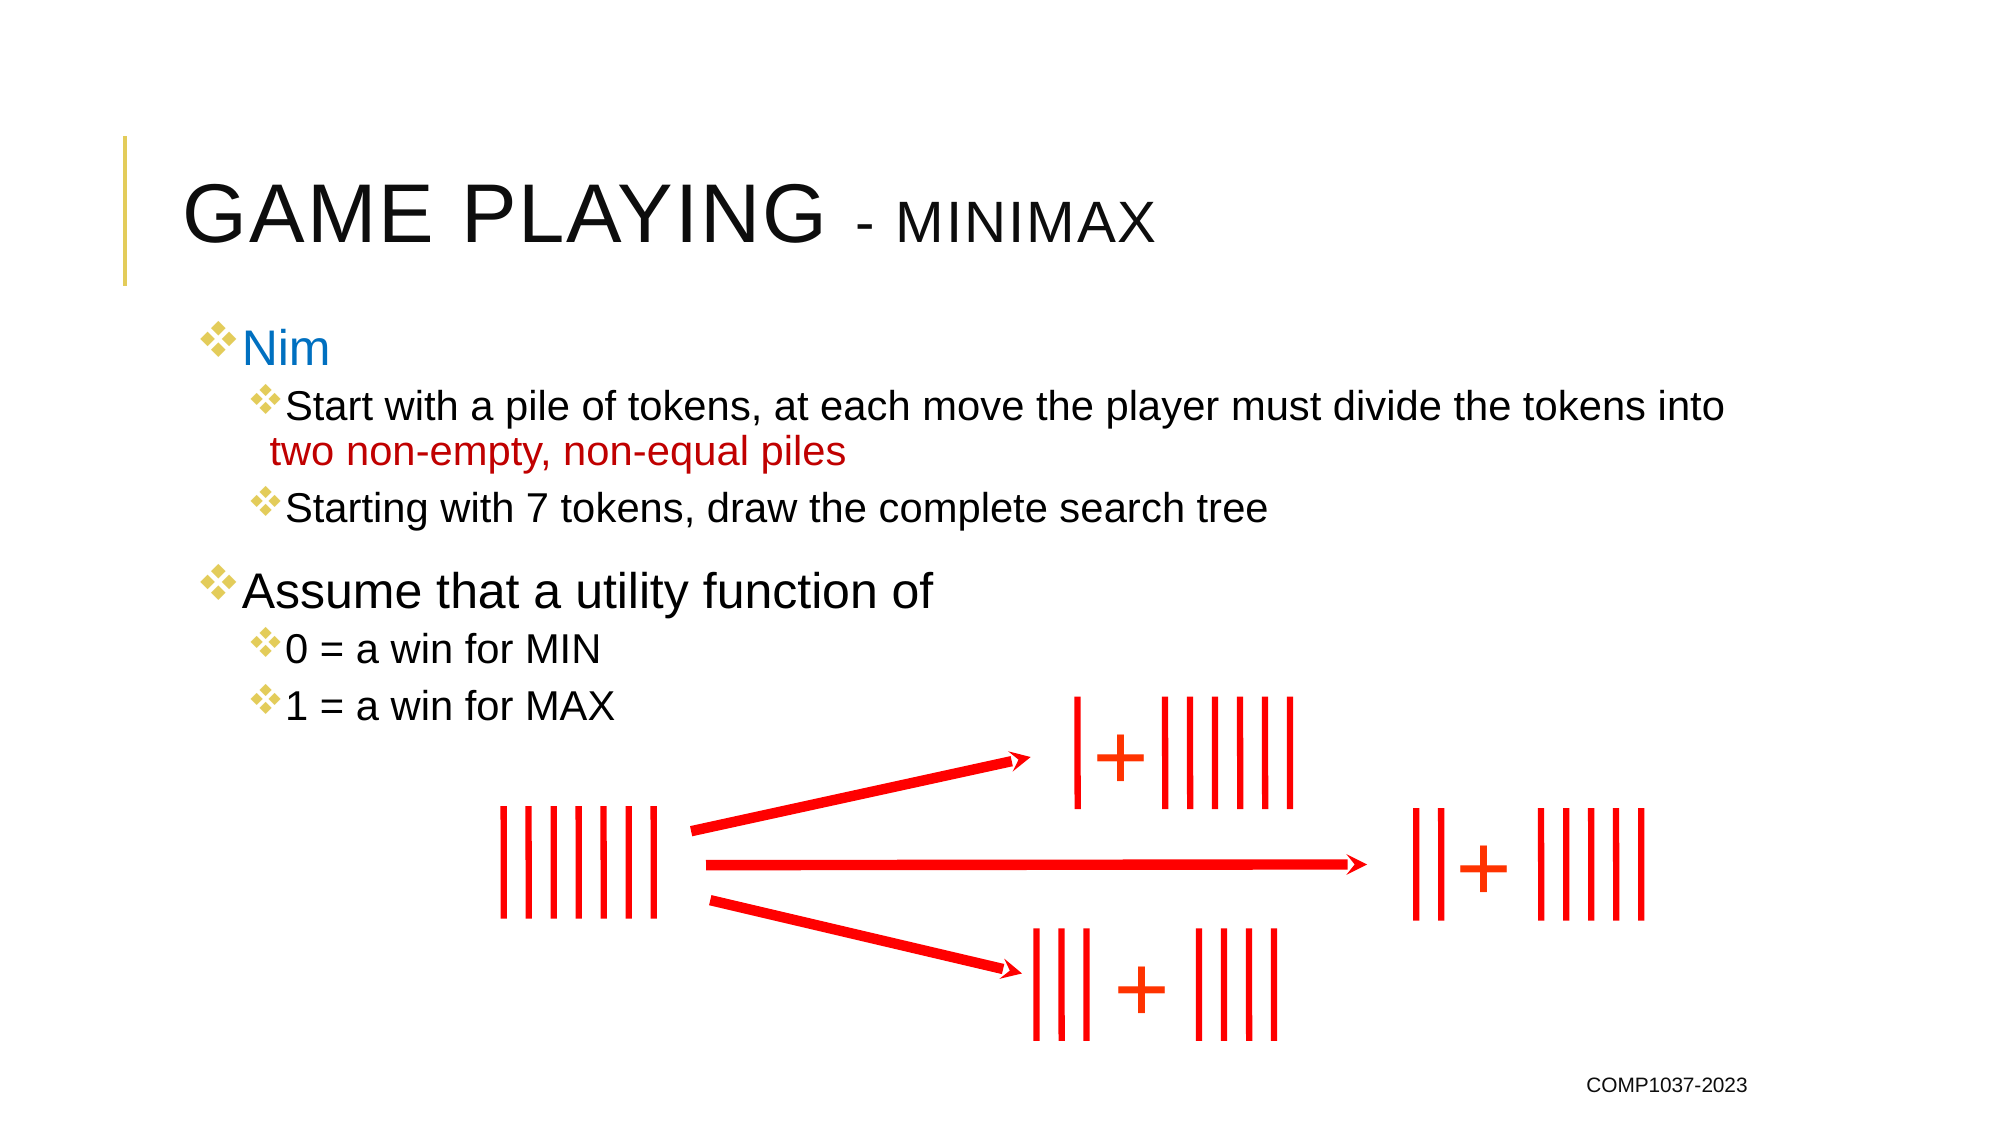

# Game Playing - Minimax
Nim
Start with a pile of tokens, at each move the player must divide the tokens into two non-empty, non-equal piles
Starting with 7 tokens, draw the complete search tree
Assume that a utility function of
0 = a win for MIN
1 = a win for MAX

+

+

+

COMP1037-2023